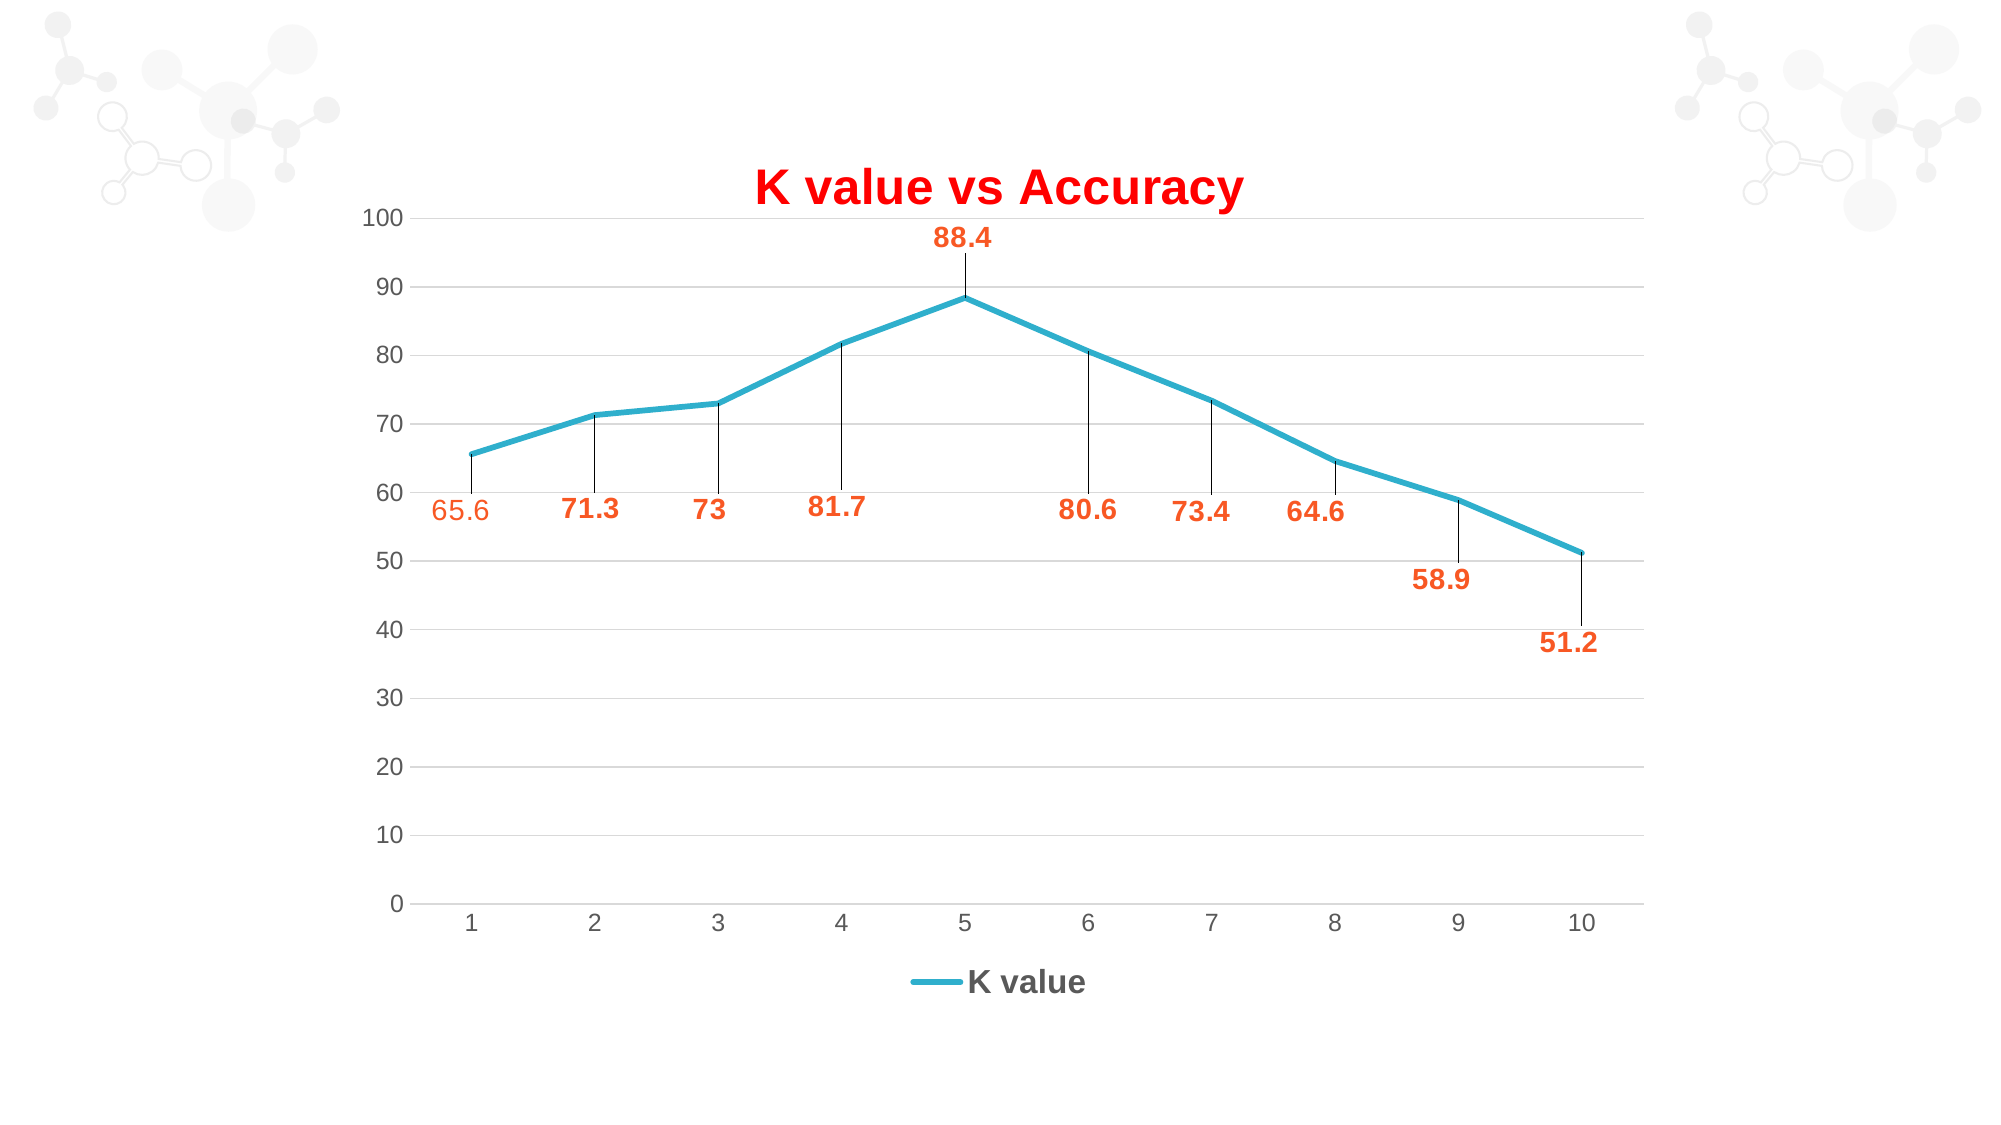

### Chart: K value vs Accuracy

| Category | K value |
|---|---|
| 1 | 65.6 |
| 2 | 71.3 |
| 3 | 73.0 |
| 4 | 81.7 |
| 5 | 88.4 |
| 6 | 80.6 |
| 7 | 73.4 |
| 8 | 64.6 |
| 9 | 58.9 |
| 10 | 51.2 |